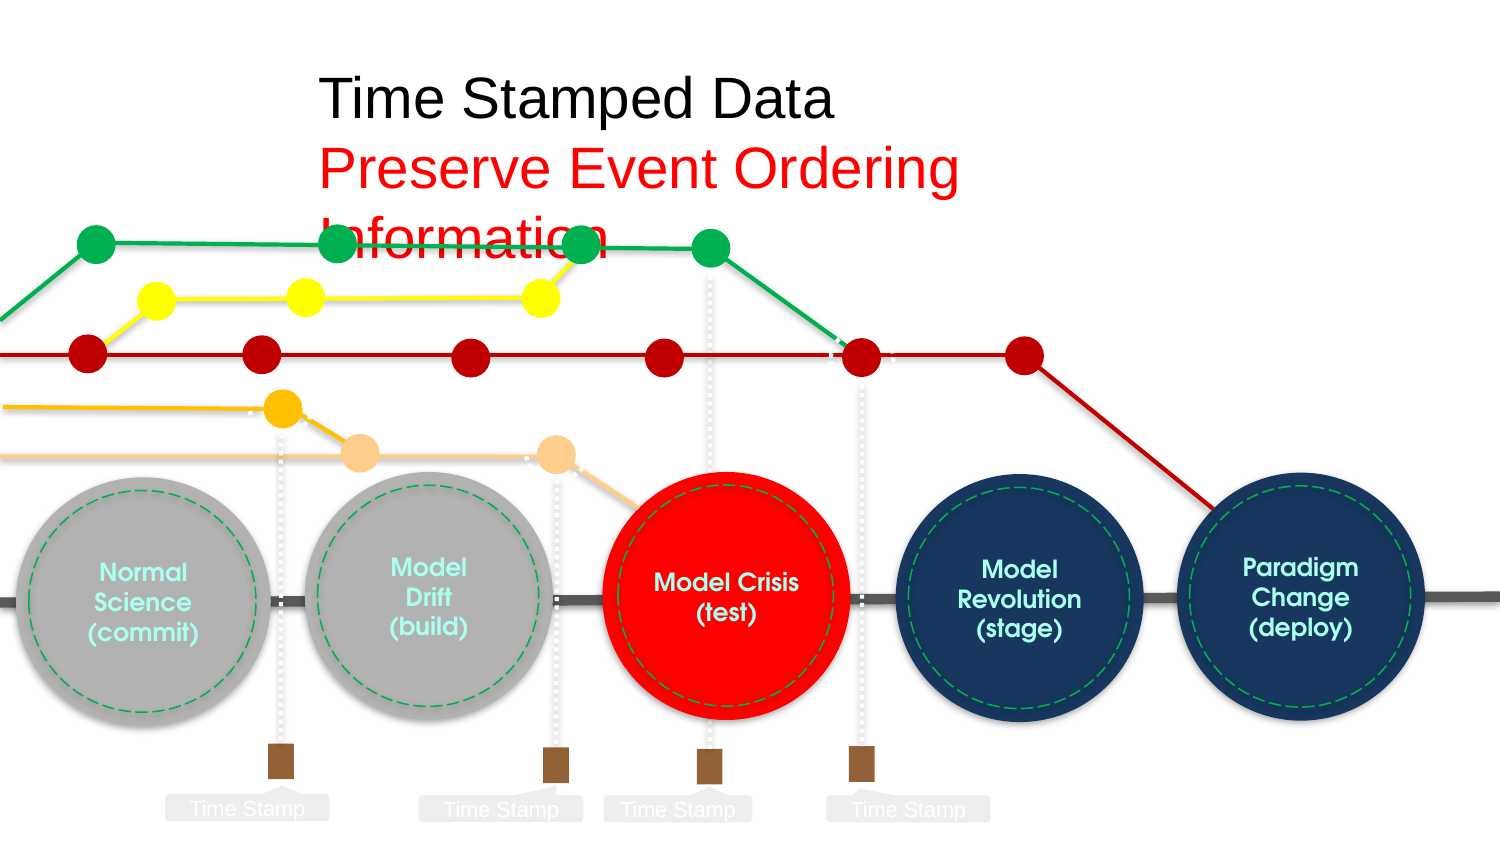

# Time Stamped Data Preserve Event Ordering Information

Model Crisis
(test)

Model
Drift
(build)

Paradigm Change
(deploy)

Model Revolution
(stage)

Normal Science
(commit)

Time Stamp
Time Stamp
Time Stamp
Time Stamp